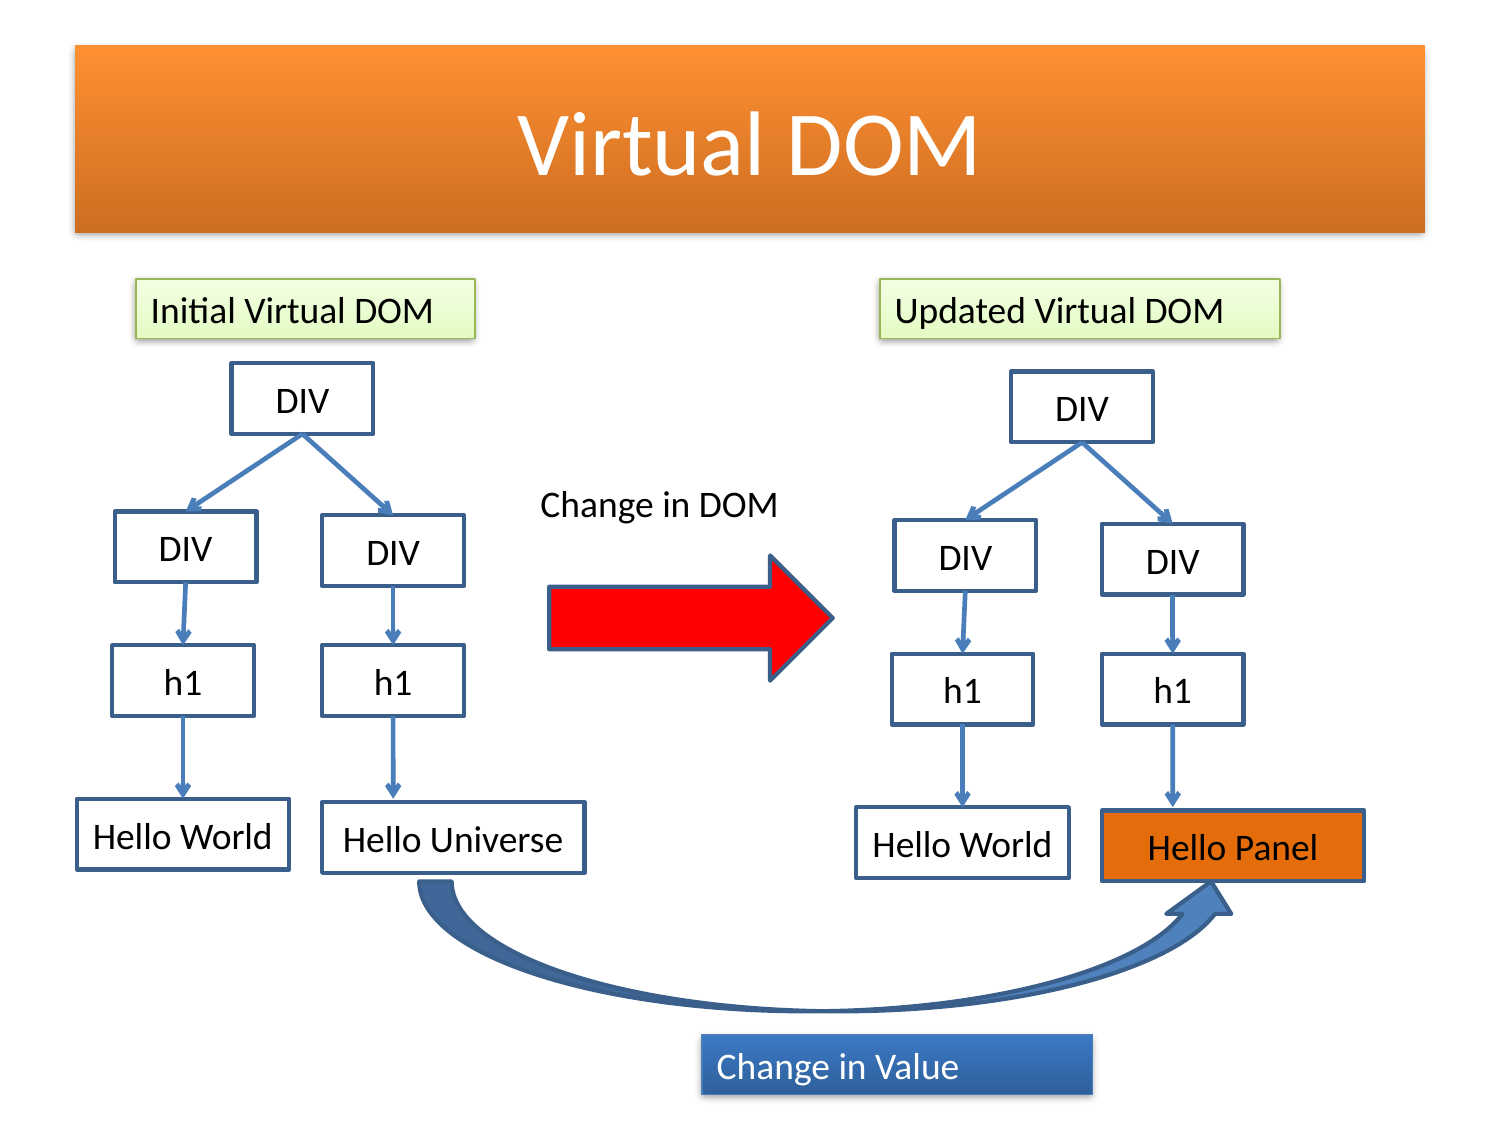

# Virtual DOM
Initial Virtual DOM
Updated Virtual DOM
DIV
DIV
Change in DOM
DIV
DIV
DIV
DIV

h1
h1
h1
h1
Hello World
Hello Universe
Hello World
Hello Panel

Change in Value